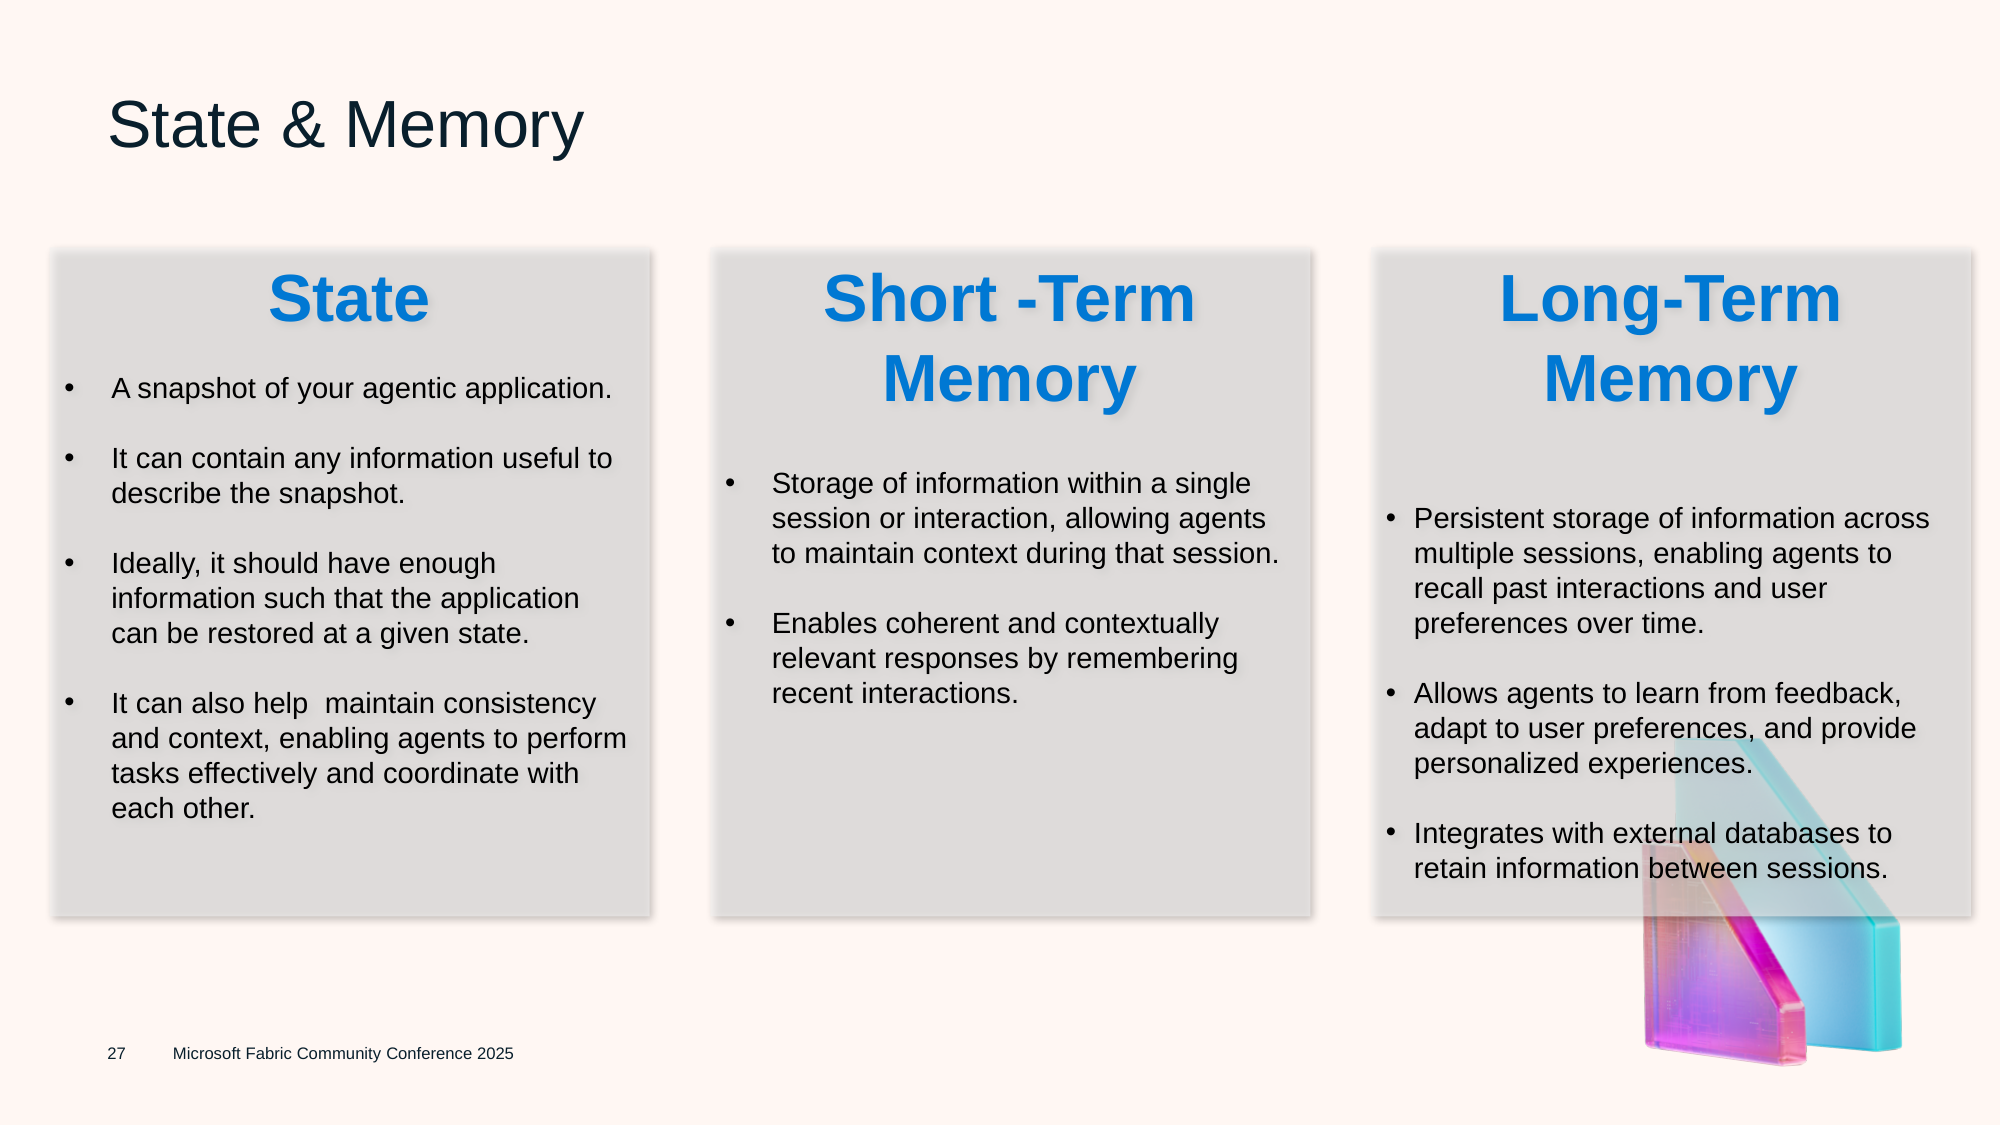

# State & Memory
State

A snapshot of your agentic application.

It can contain any information useful to describe the snapshot.

Ideally, it should have enough information such that the application can be restored at a given state.

It can also help  maintain consistency and context, enabling agents to perform tasks effectively and coordinate with each other.​
Short -Term Memory

Storage of information within a single session or interaction, allowing agents to maintain context during that session.​

Enables coherent and contextually relevant responses by remembering recent interactions.​
Long-Term Memory

Persistent storage of information across multiple sessions, enabling agents to recall past interactions and user preferences over time.​

Allows agents to learn from feedback, adapt to user preferences, and provide personalized experiences.​

Integrates with external databases to retain information between sessions.

27
Microsoft Fabric Community Conference 2025